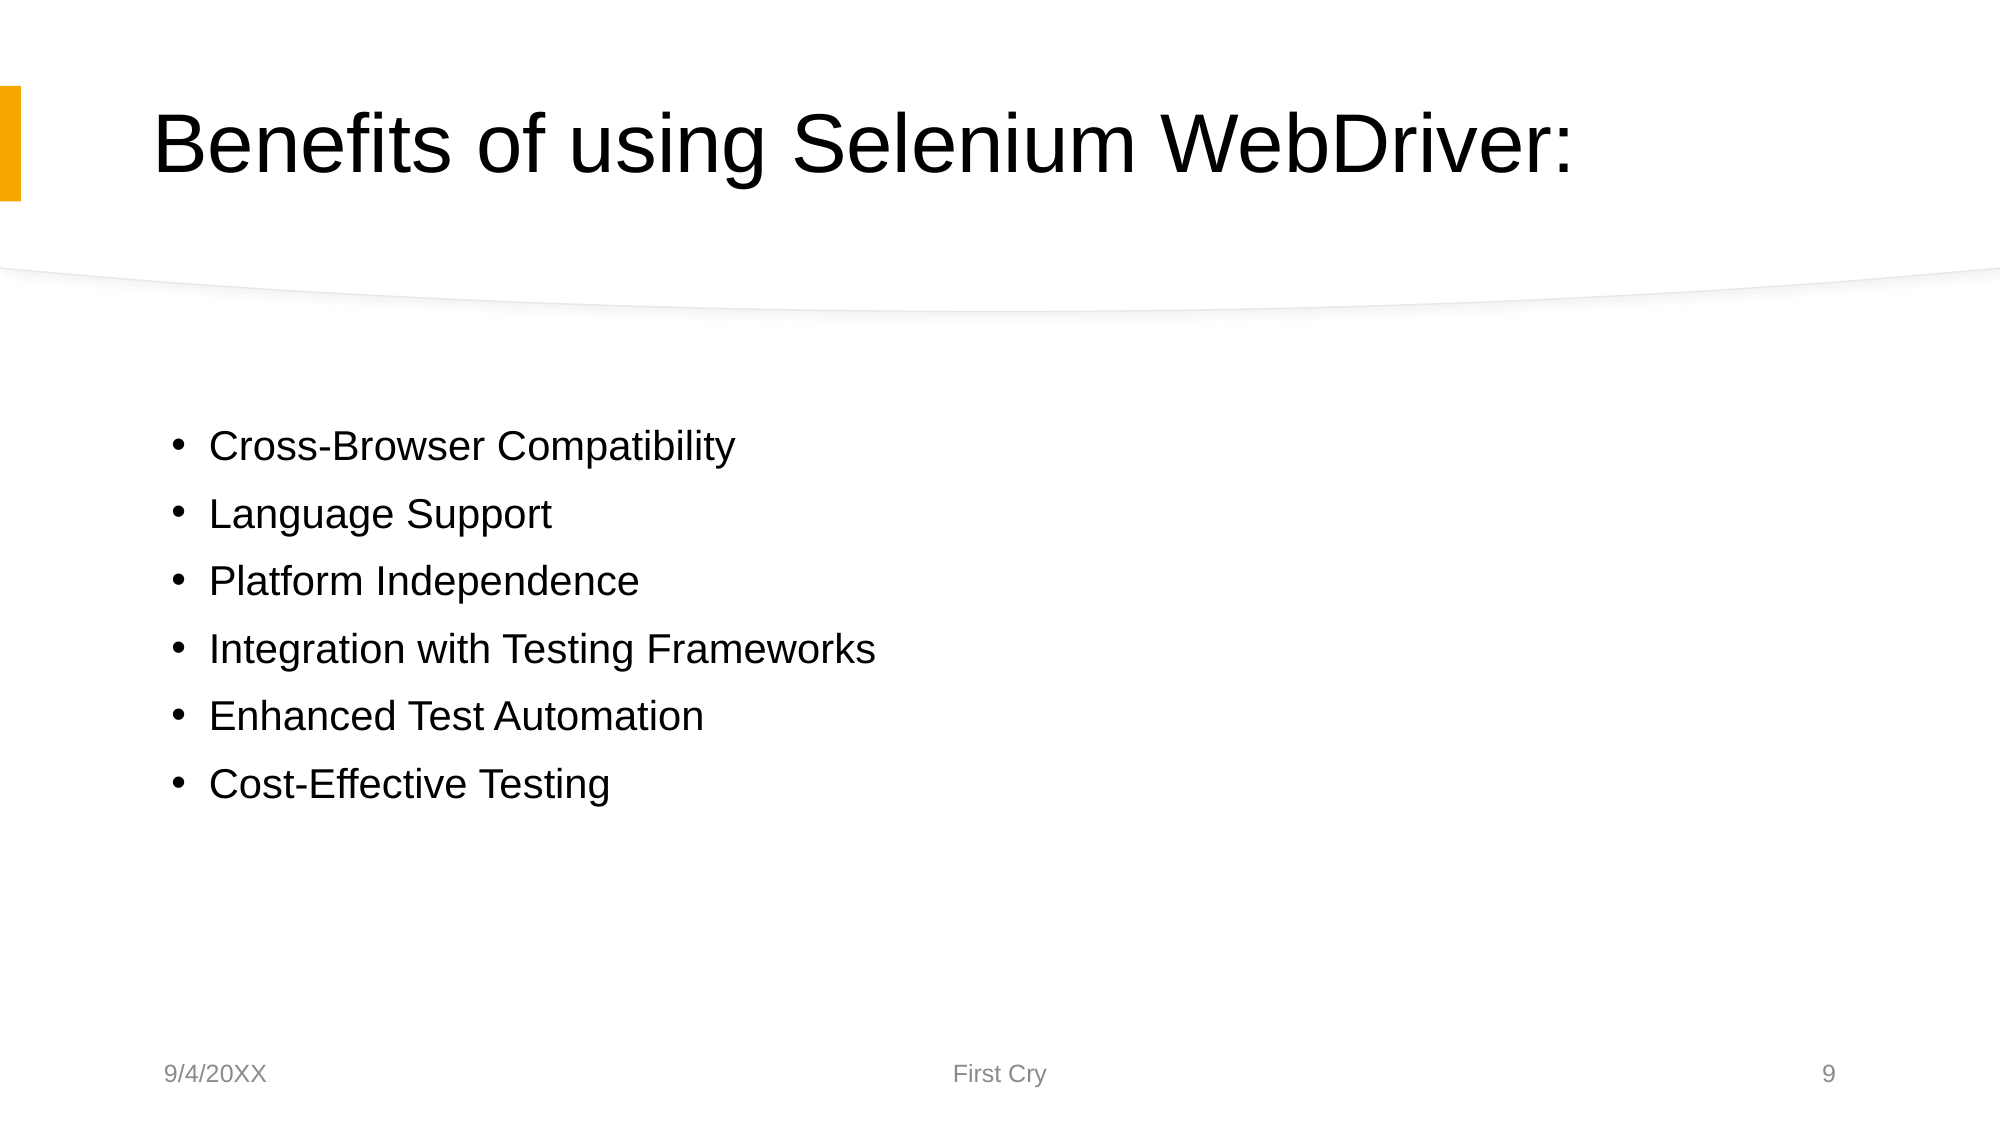

Benefits of using Selenium WebDriver:

Cross-Browser Compatibility
Language Support
Platform Independence
Integration with Testing Frameworks
Enhanced Test Automation
Cost-Effective Testing
9/4/20XX
First Cry
9